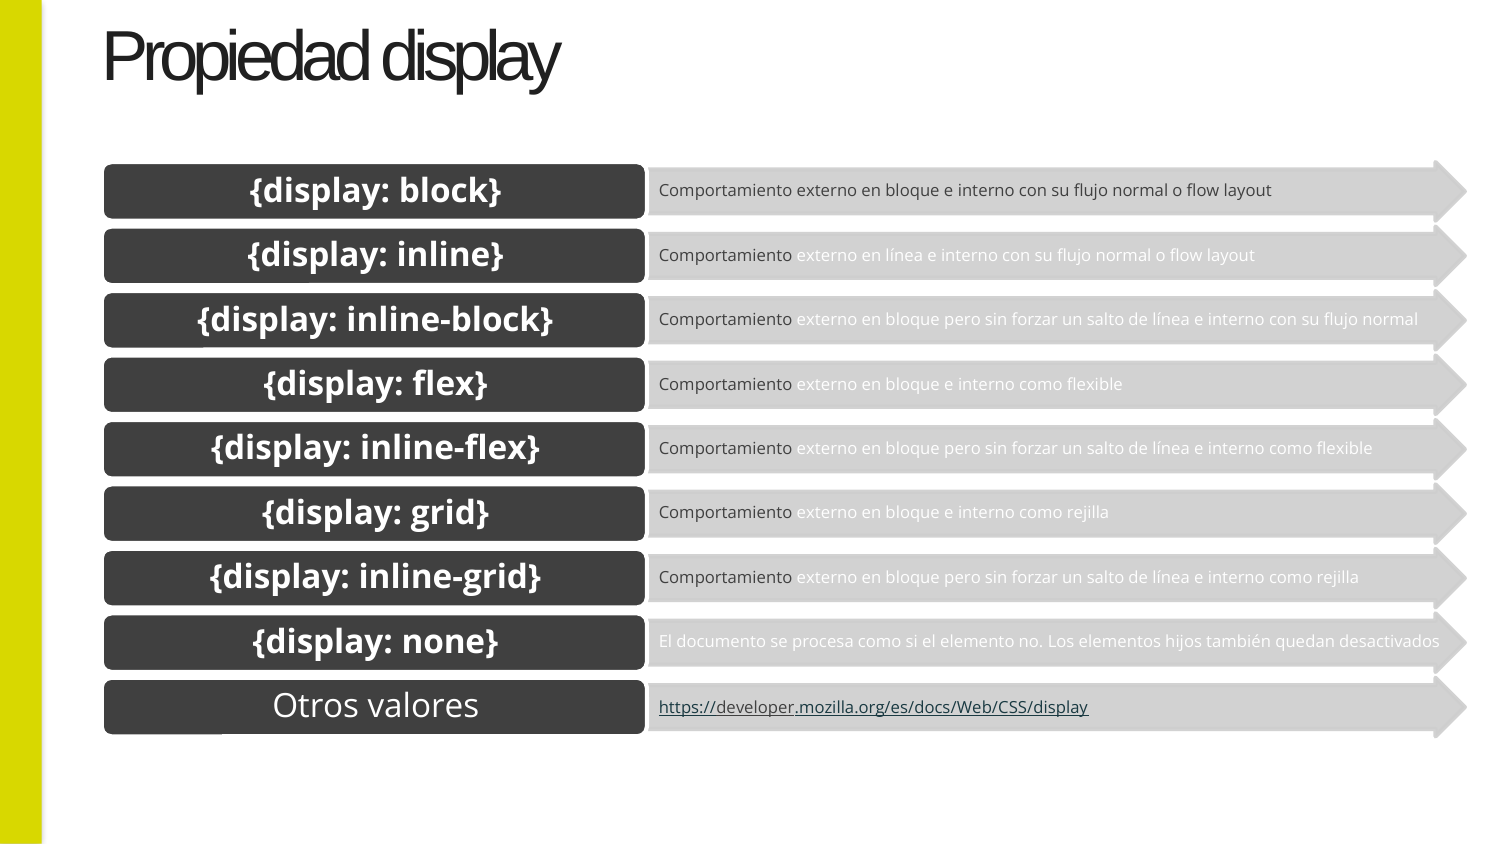

# Propiedad display
Comportamiento externo en bloque e interno con su flujo normal o flow layout
{display: block}
Comportamiento externo en línea e interno con su flujo normal o flow layout
{display: inline}
Comportamiento externo en bloque pero sin forzar un salto de línea e interno con su flujo normal
{display: inline-block}
Comportamiento externo en bloque e interno como flexible
{display: flex}
Comportamiento externo en bloque pero sin forzar un salto de línea e interno como flexible
{display: inline-flex}
Comportamiento externo en bloque e interno como rejilla
{display: grid}
Comportamiento externo en bloque pero sin forzar un salto de línea e interno como rejilla
{display: inline-grid}
El documento se procesa como si el elemento no. Los elementos hijos también quedan desactivados
{display: none}
https://developer.mozilla.org/es/docs/Web/CSS/display
Otros valores